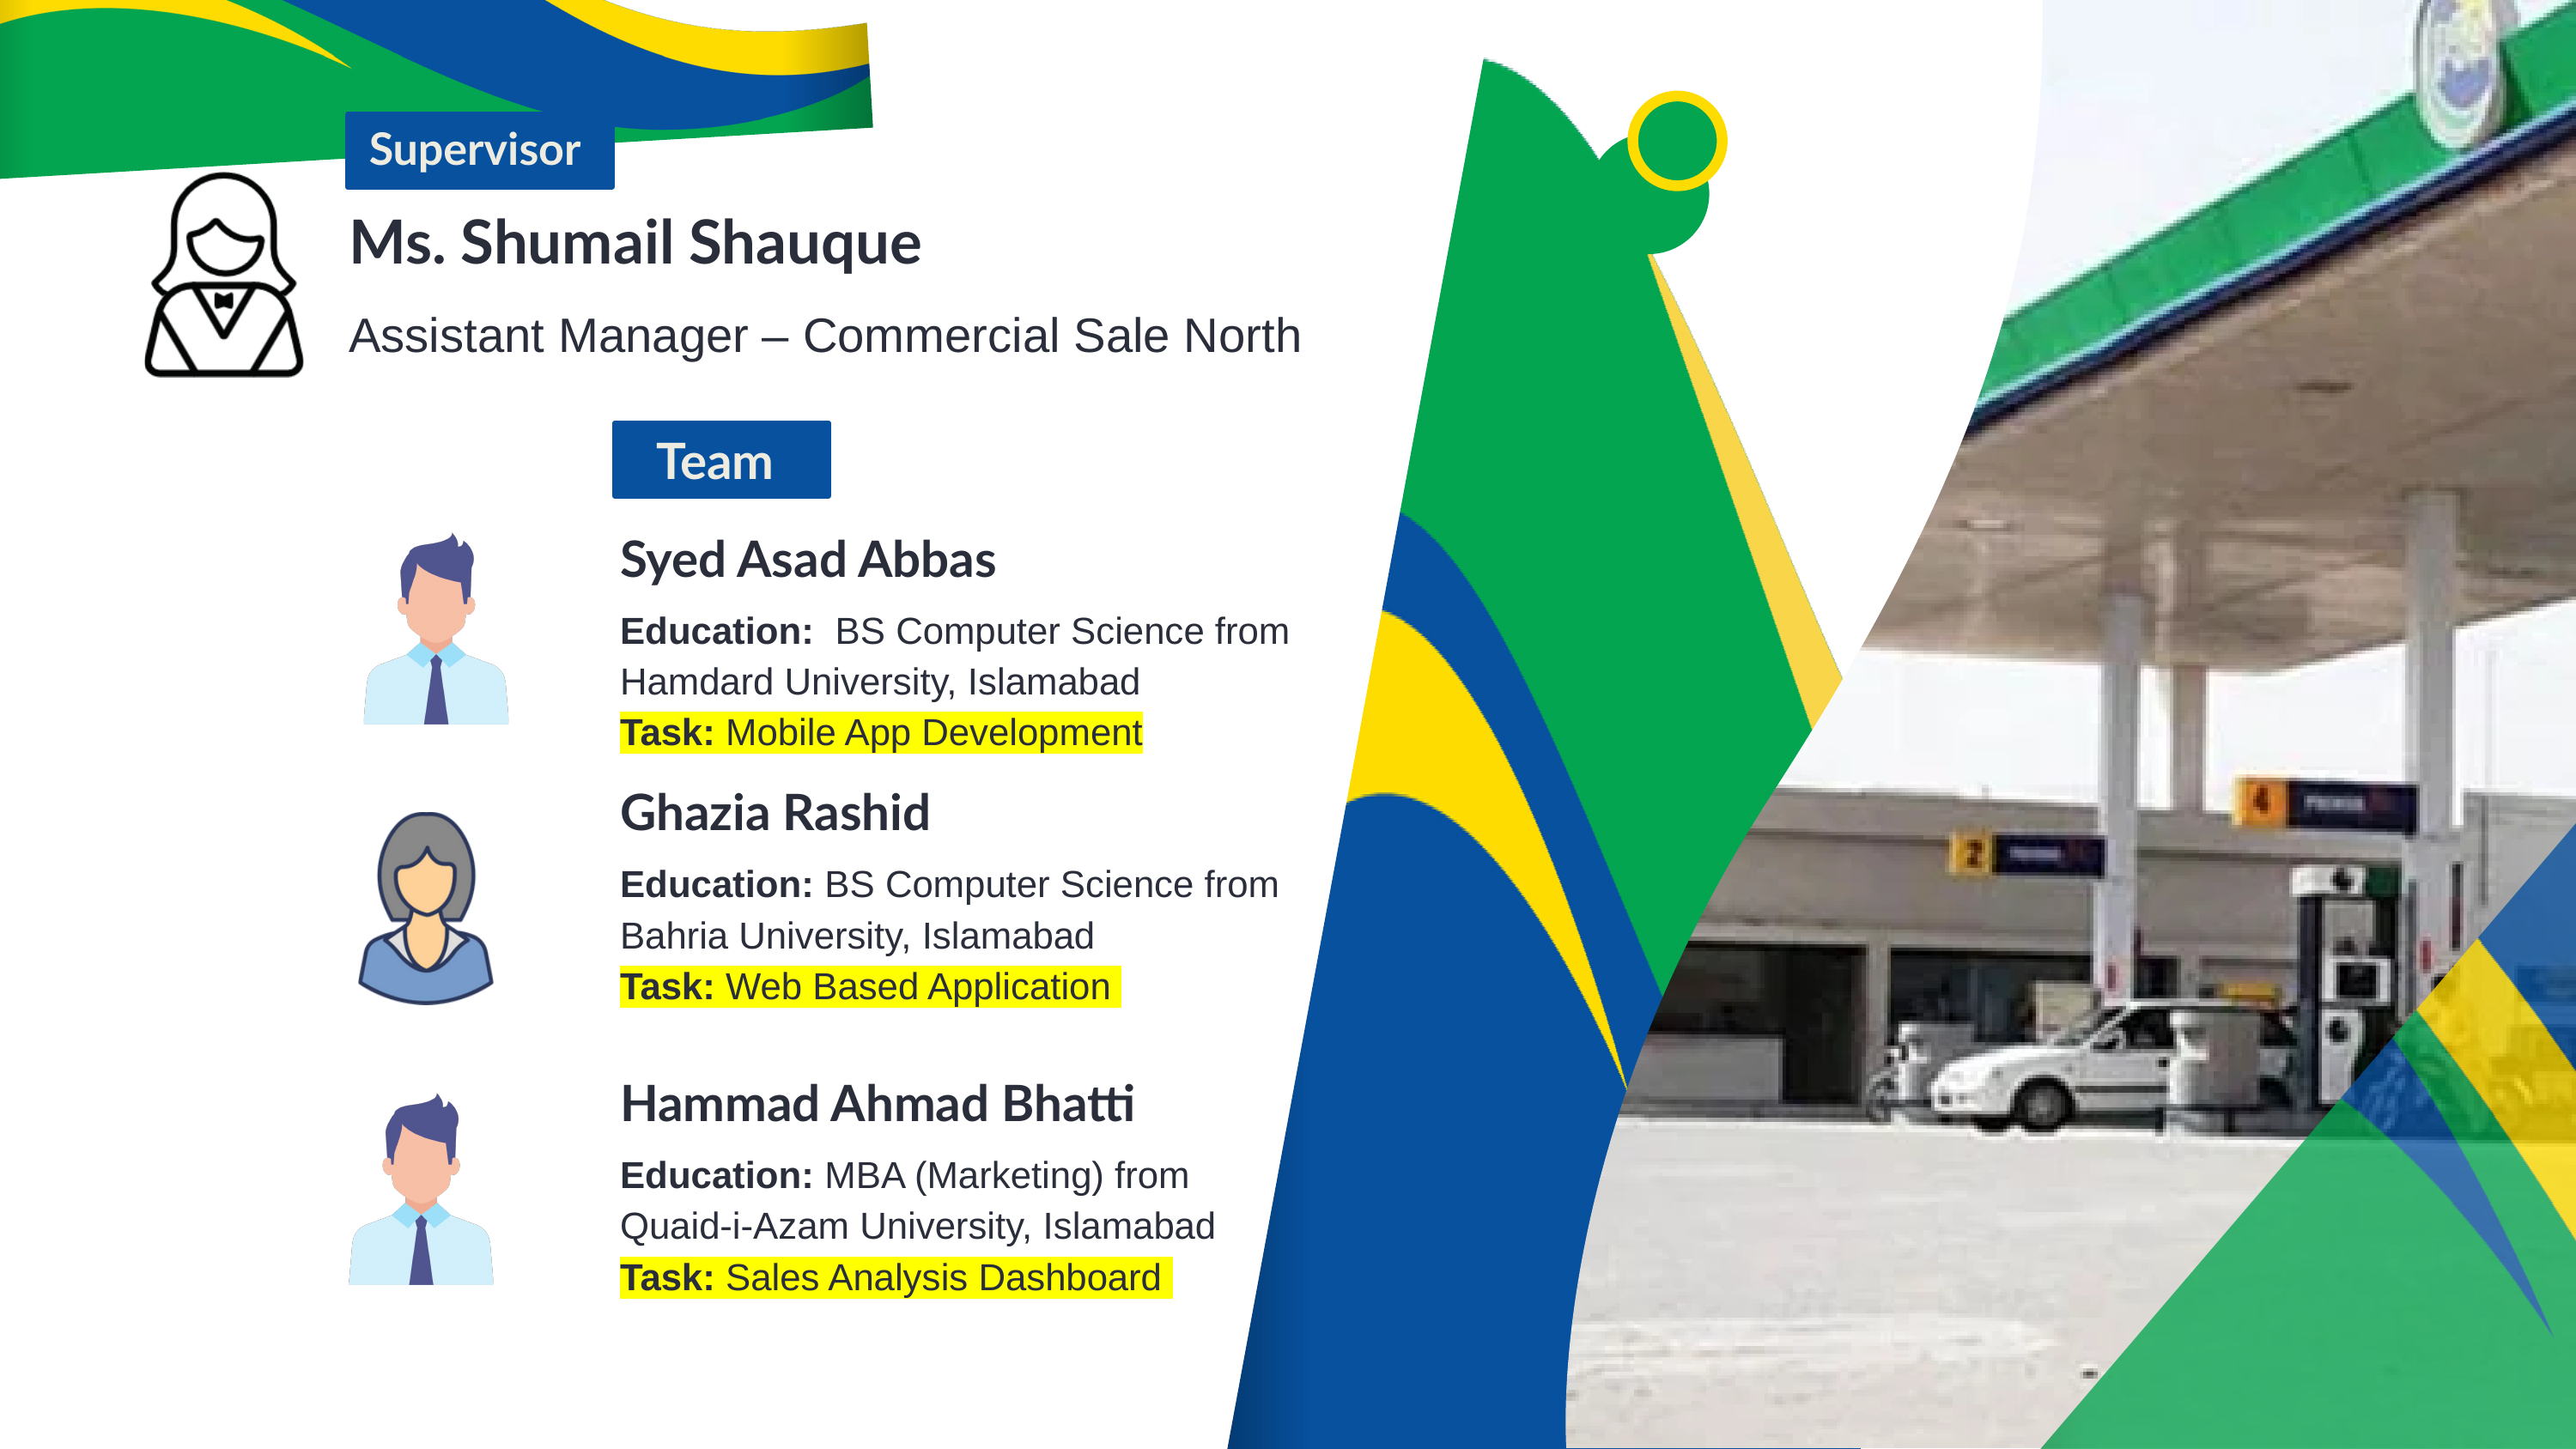

STEP 1
Supervisor

Ms. Shumail Shauque
Assistant Manager – Commercial Sale North

Team

Syed Asad Abbas
Education:  BS Computer Science from Hamdard University, Islamabad
Task: Mobile App Development
Ghazia Rashid
Education: BS Computer Science from Bahria University, Islamabad
Task: Web Based Application

Hammad Ahmad Bhatti
Education: MBA (Marketing) from
Quaid-i-Azam University, Islamabad
Task: Sales Analysis Dashboard